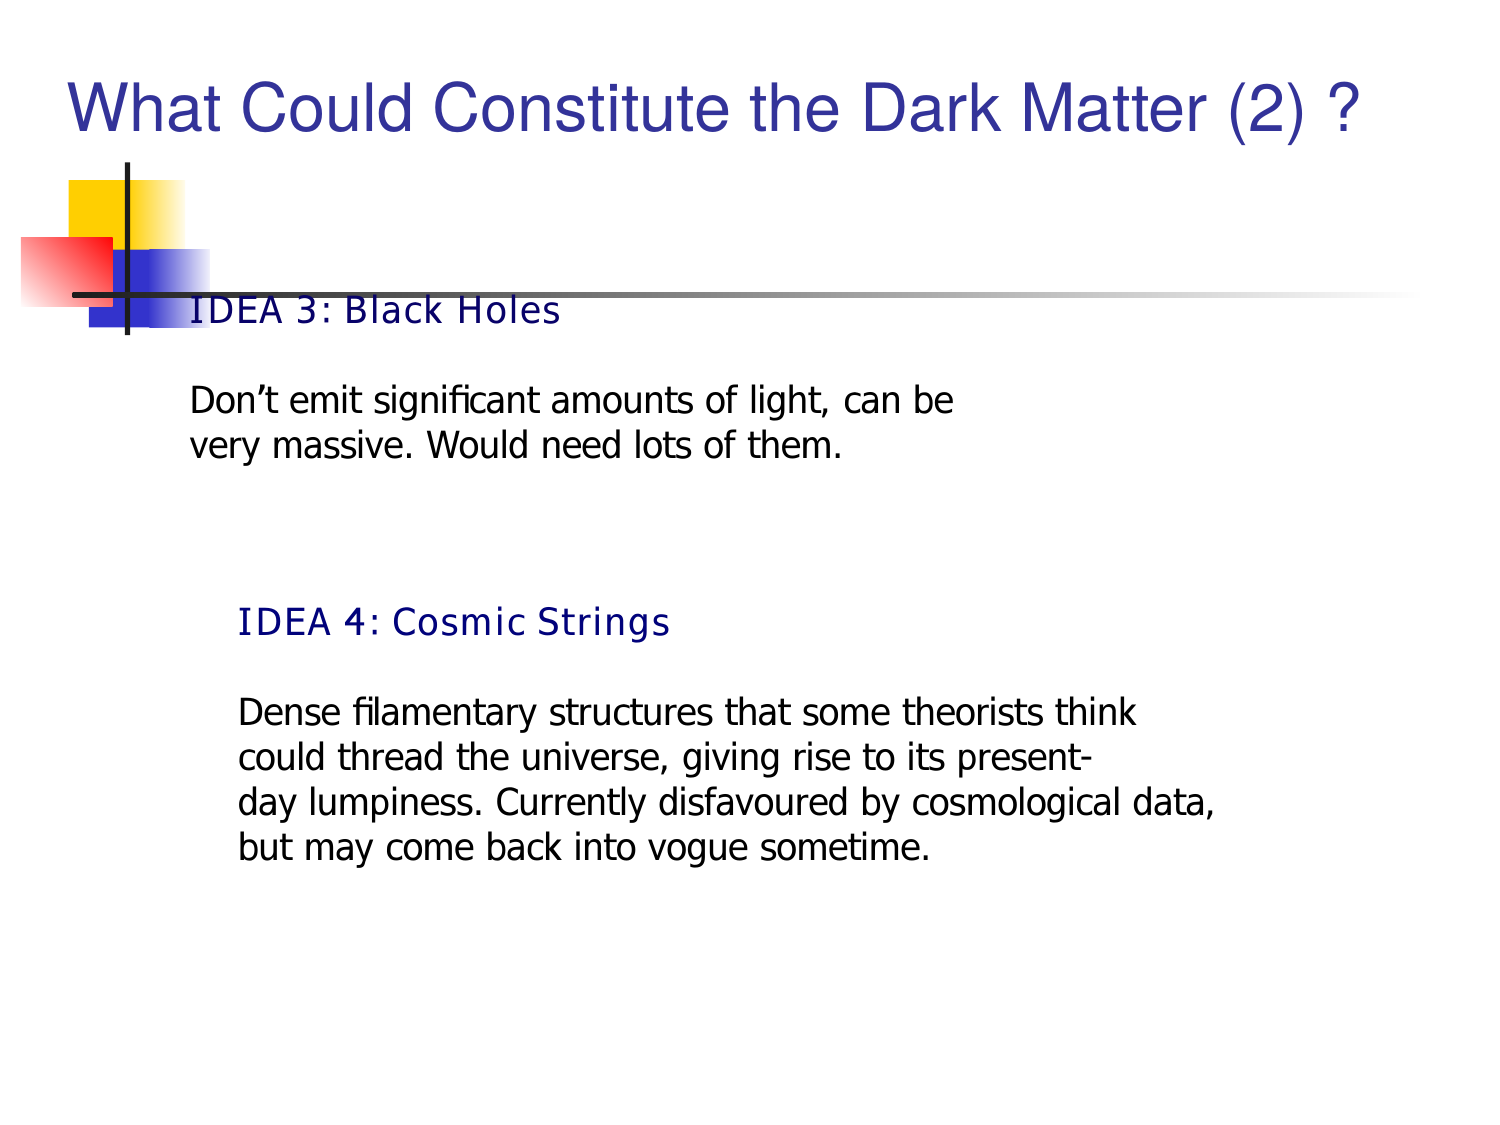

What Could Constitute the Dark Matter (2) ?

IDEA 3: Black Holes

Don’t emit significant amounts of light, can be
very massive. Would need lots of them.
IDEA 4: Cosmic Strings

Dense filamentary structures that some theorists think
could thread the universe, giving rise to its present-
day lumpiness. Currently disfavoured by cosmological data,
but may come back into vogue sometime.